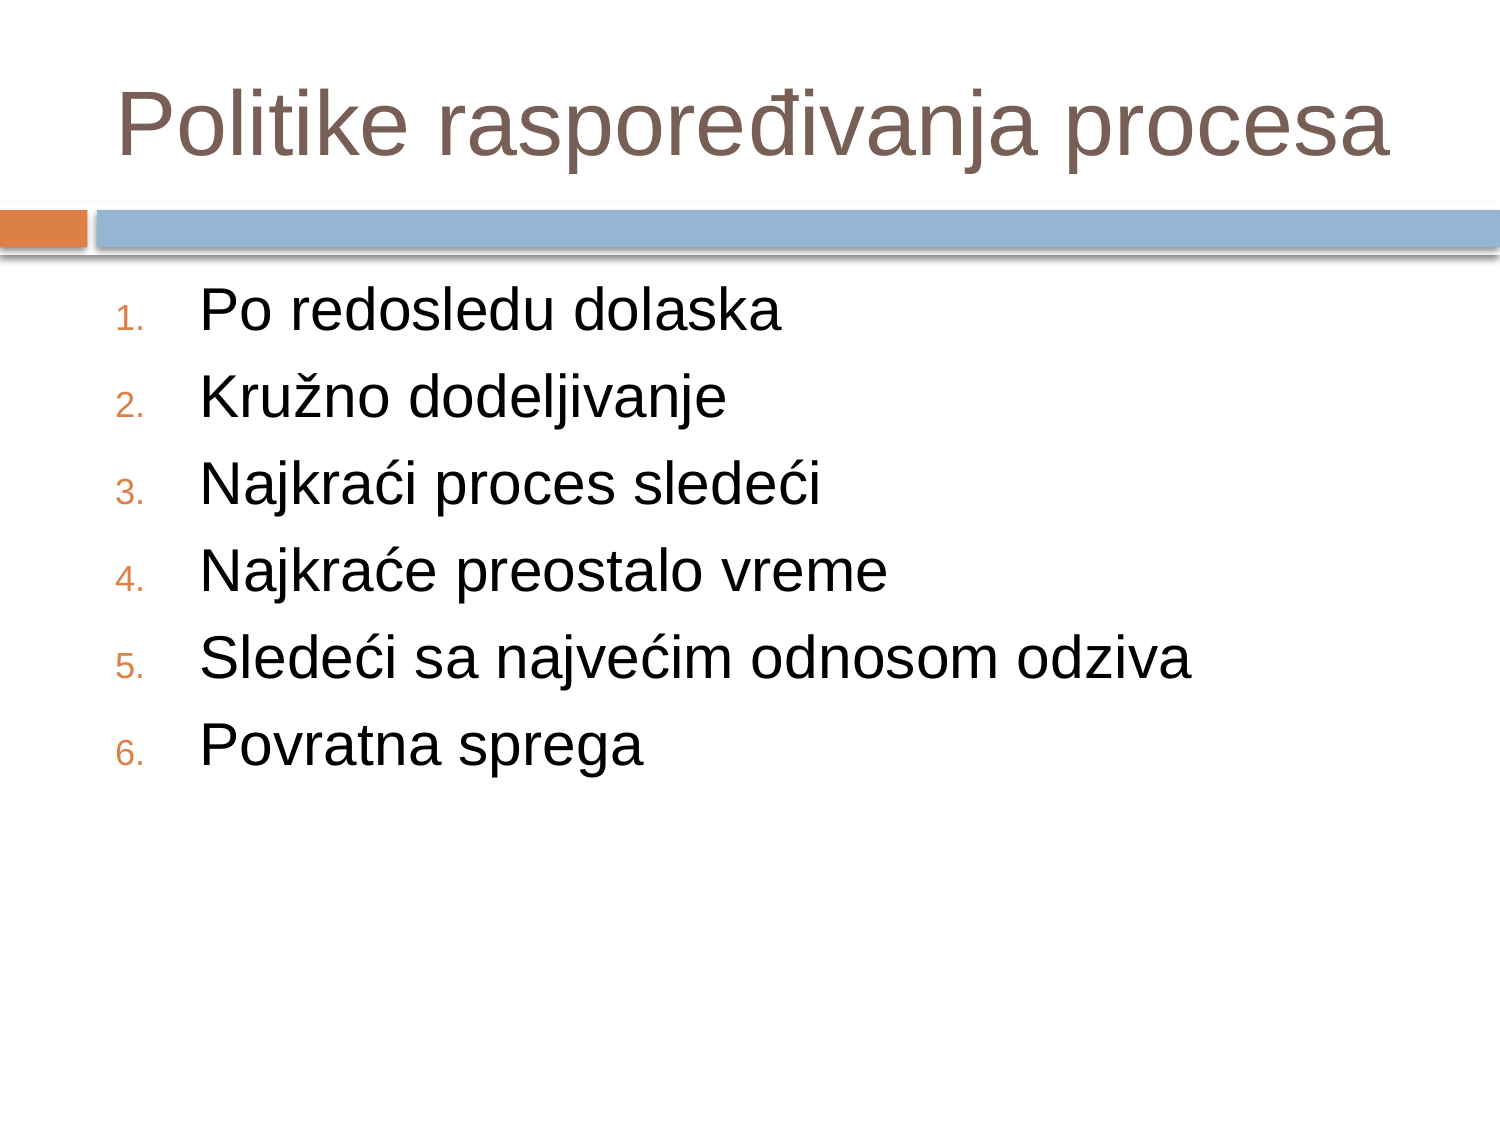

# Politike raspoređivanja procesa
Po redosledu dolaska
Kružno dodeljivanje
Najkraći proces sledeći
Najkraće preostalo vreme
Sledeći sa najvećim odnosom odziva
Povratna sprega